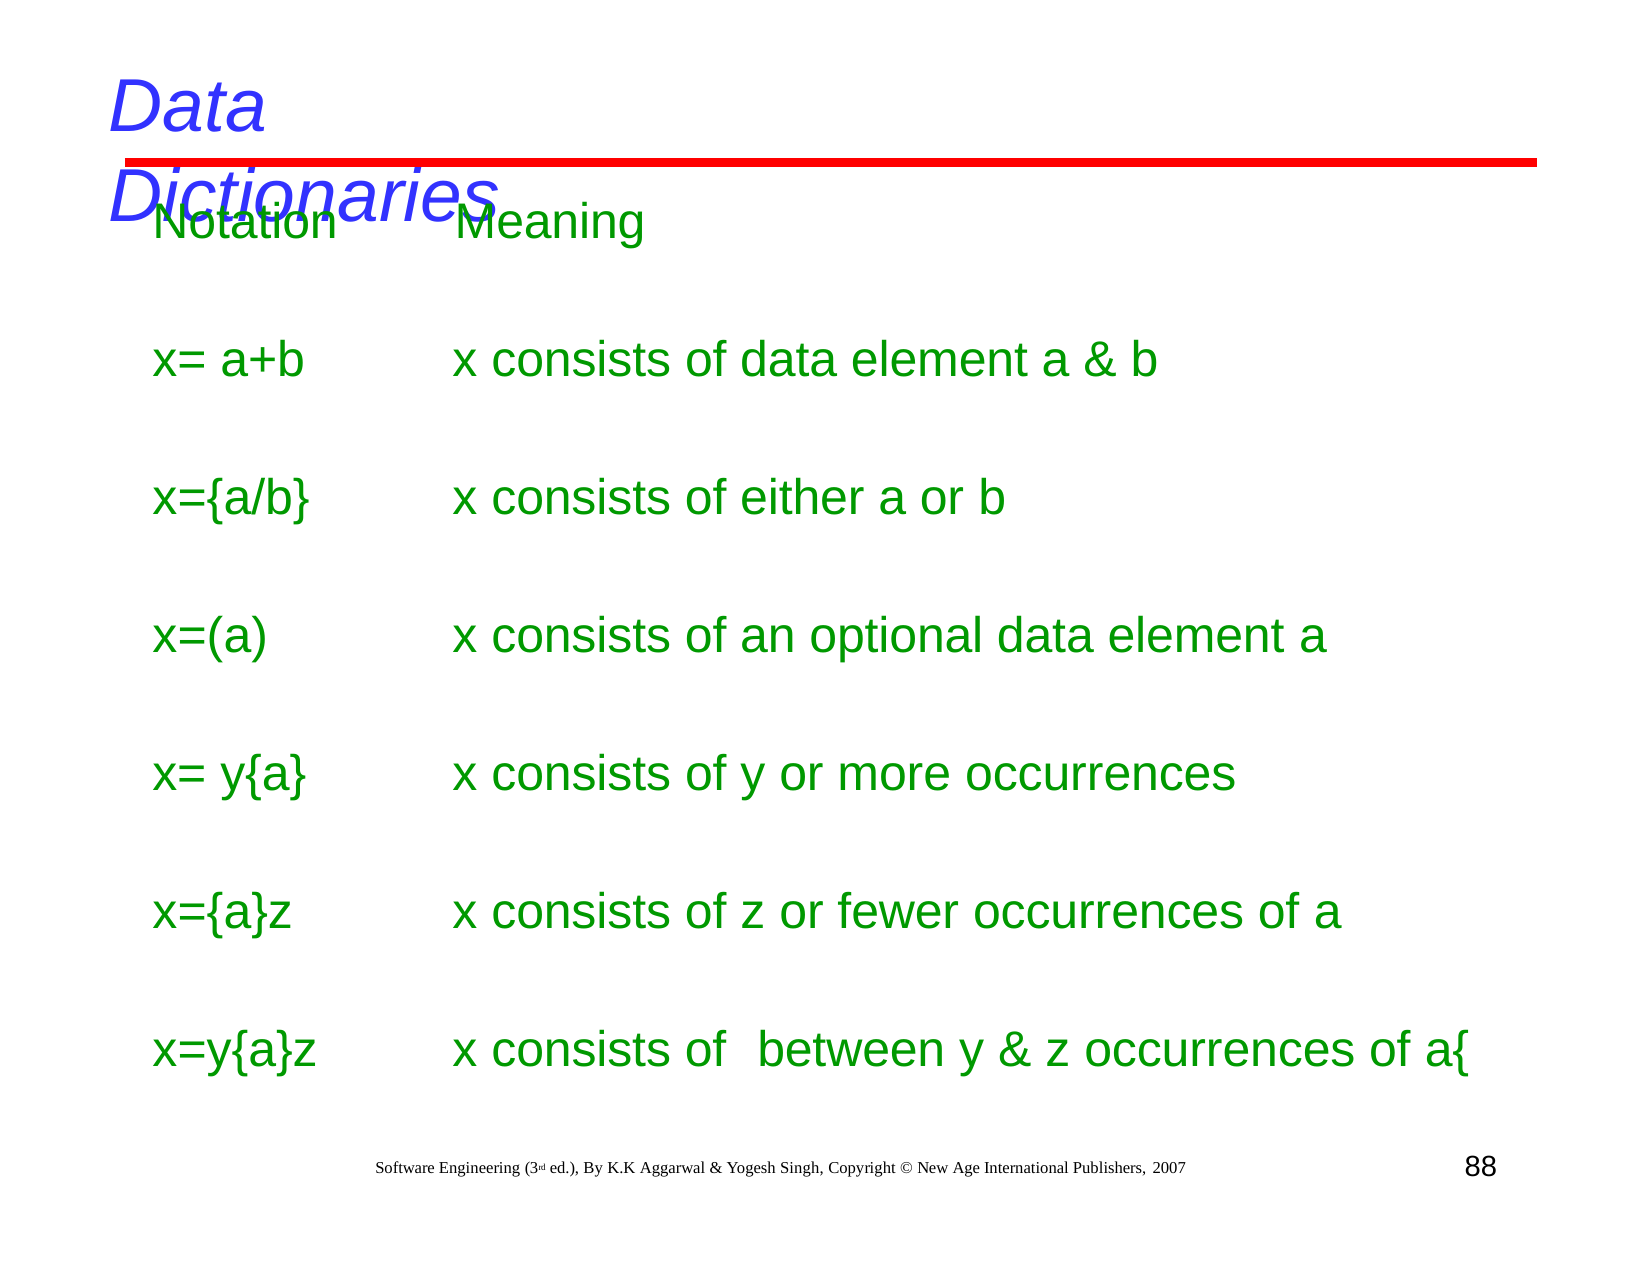

# Data Dictionaries

Notation	Meaning
x= a+b
x consists of data element a & b
x={a/b}
x consists of either a or b
x=(a)
x consists of an optional data element a
x= y{a}
x consists of y or more occurrences
x={a}z
x consists of z or fewer occurrences of a
x=y{a}z
x consists of	between y & z occurrences of a{
88
Software Engineering (3rd  ed.), By K.K Aggarwal & Yogesh Singh, Copyright © New Age International Publishers, 2007